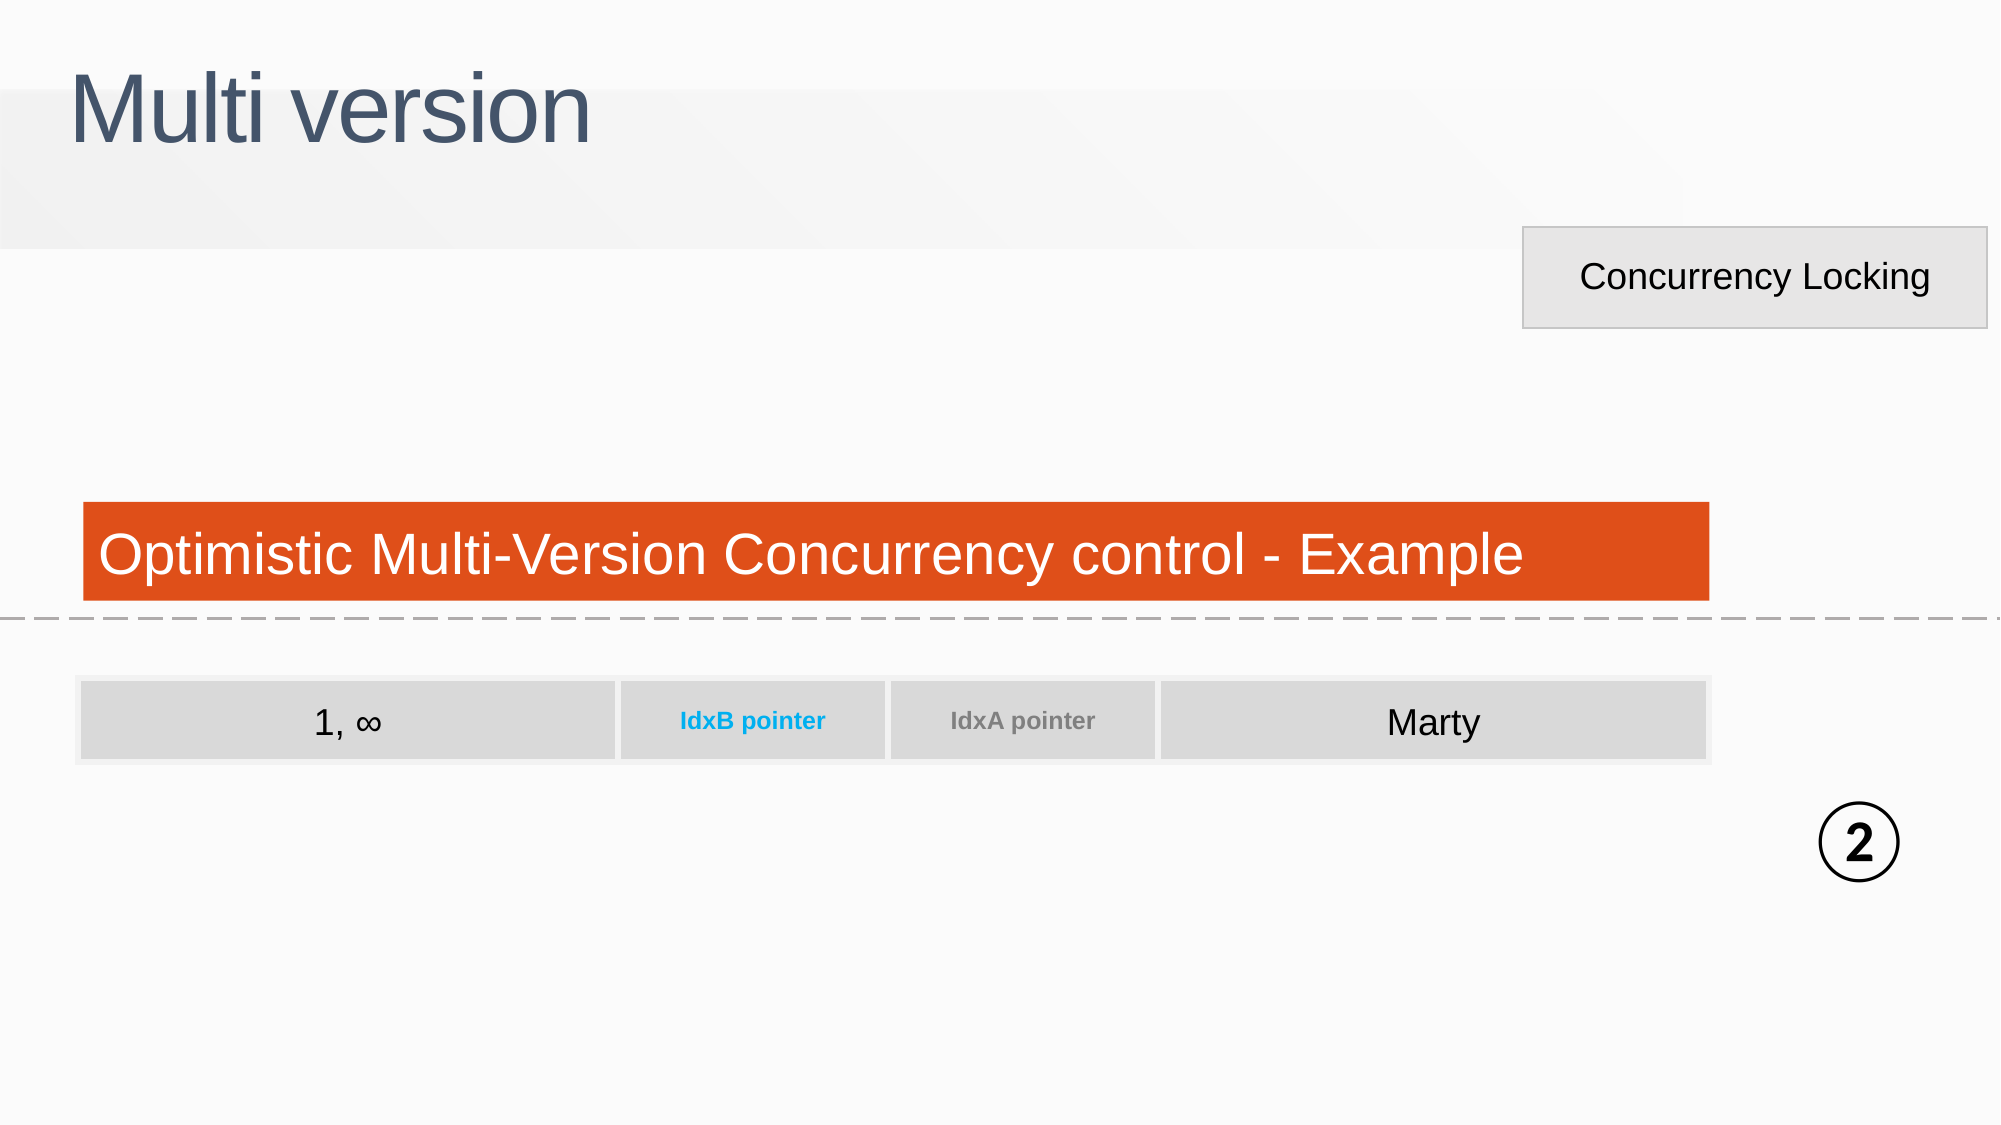

Multi version

Concurrency Locking
Optimistic Multi-Version Concurrency control - Example
IdxB pointer
IdxA pointer
Marty
1, ∞
②